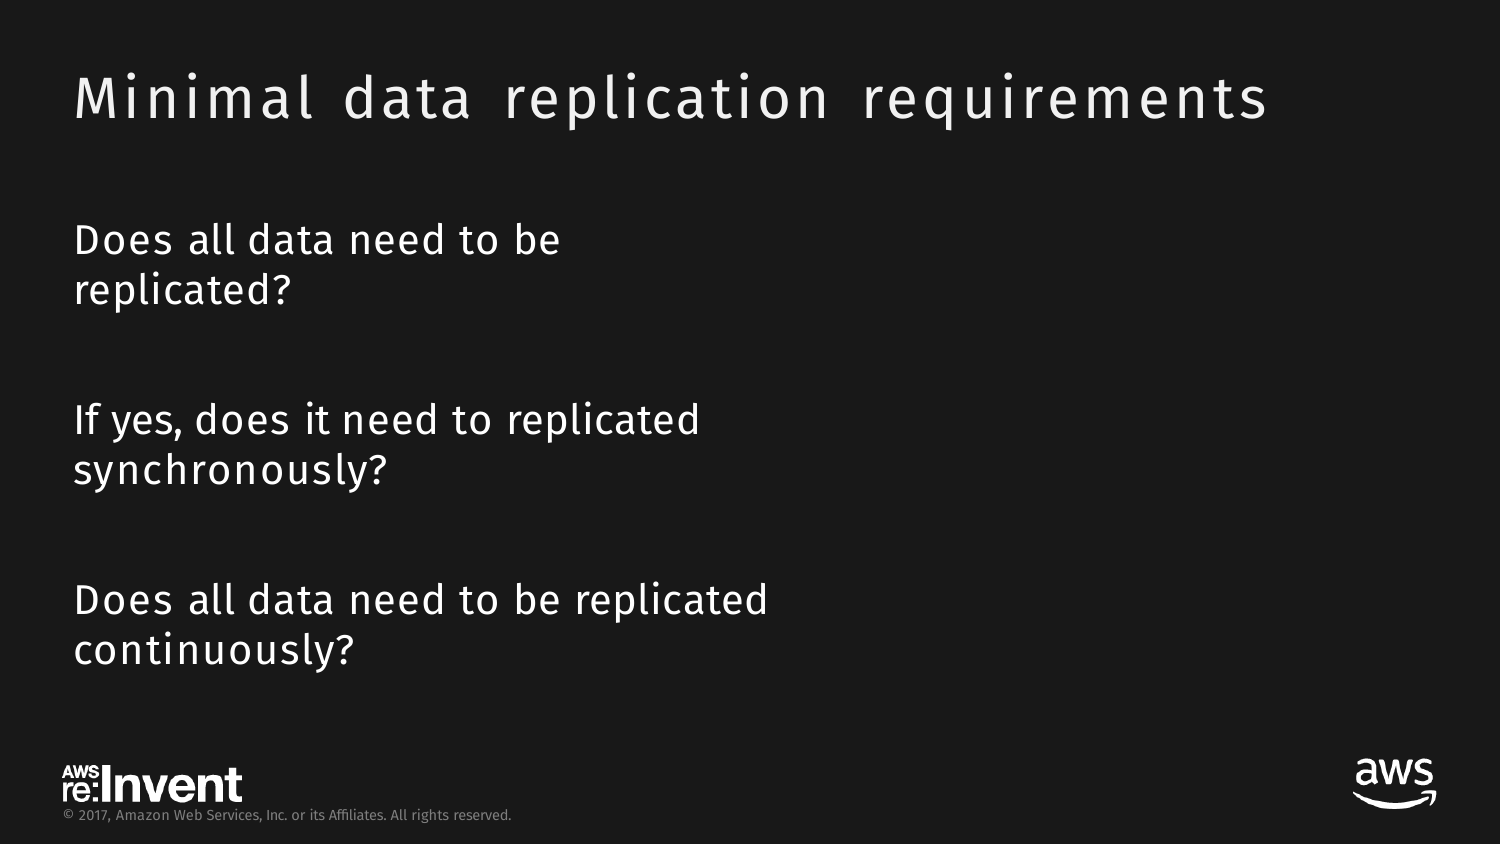

# Minimal	data	replication	requirements
Does all data need to be replicated?
If yes, does it need to replicated synchronously?
Does all data need to be replicated continuously?
© 2017, Amazon Web Services, Inc. or its Affiliates. All rights reserved.